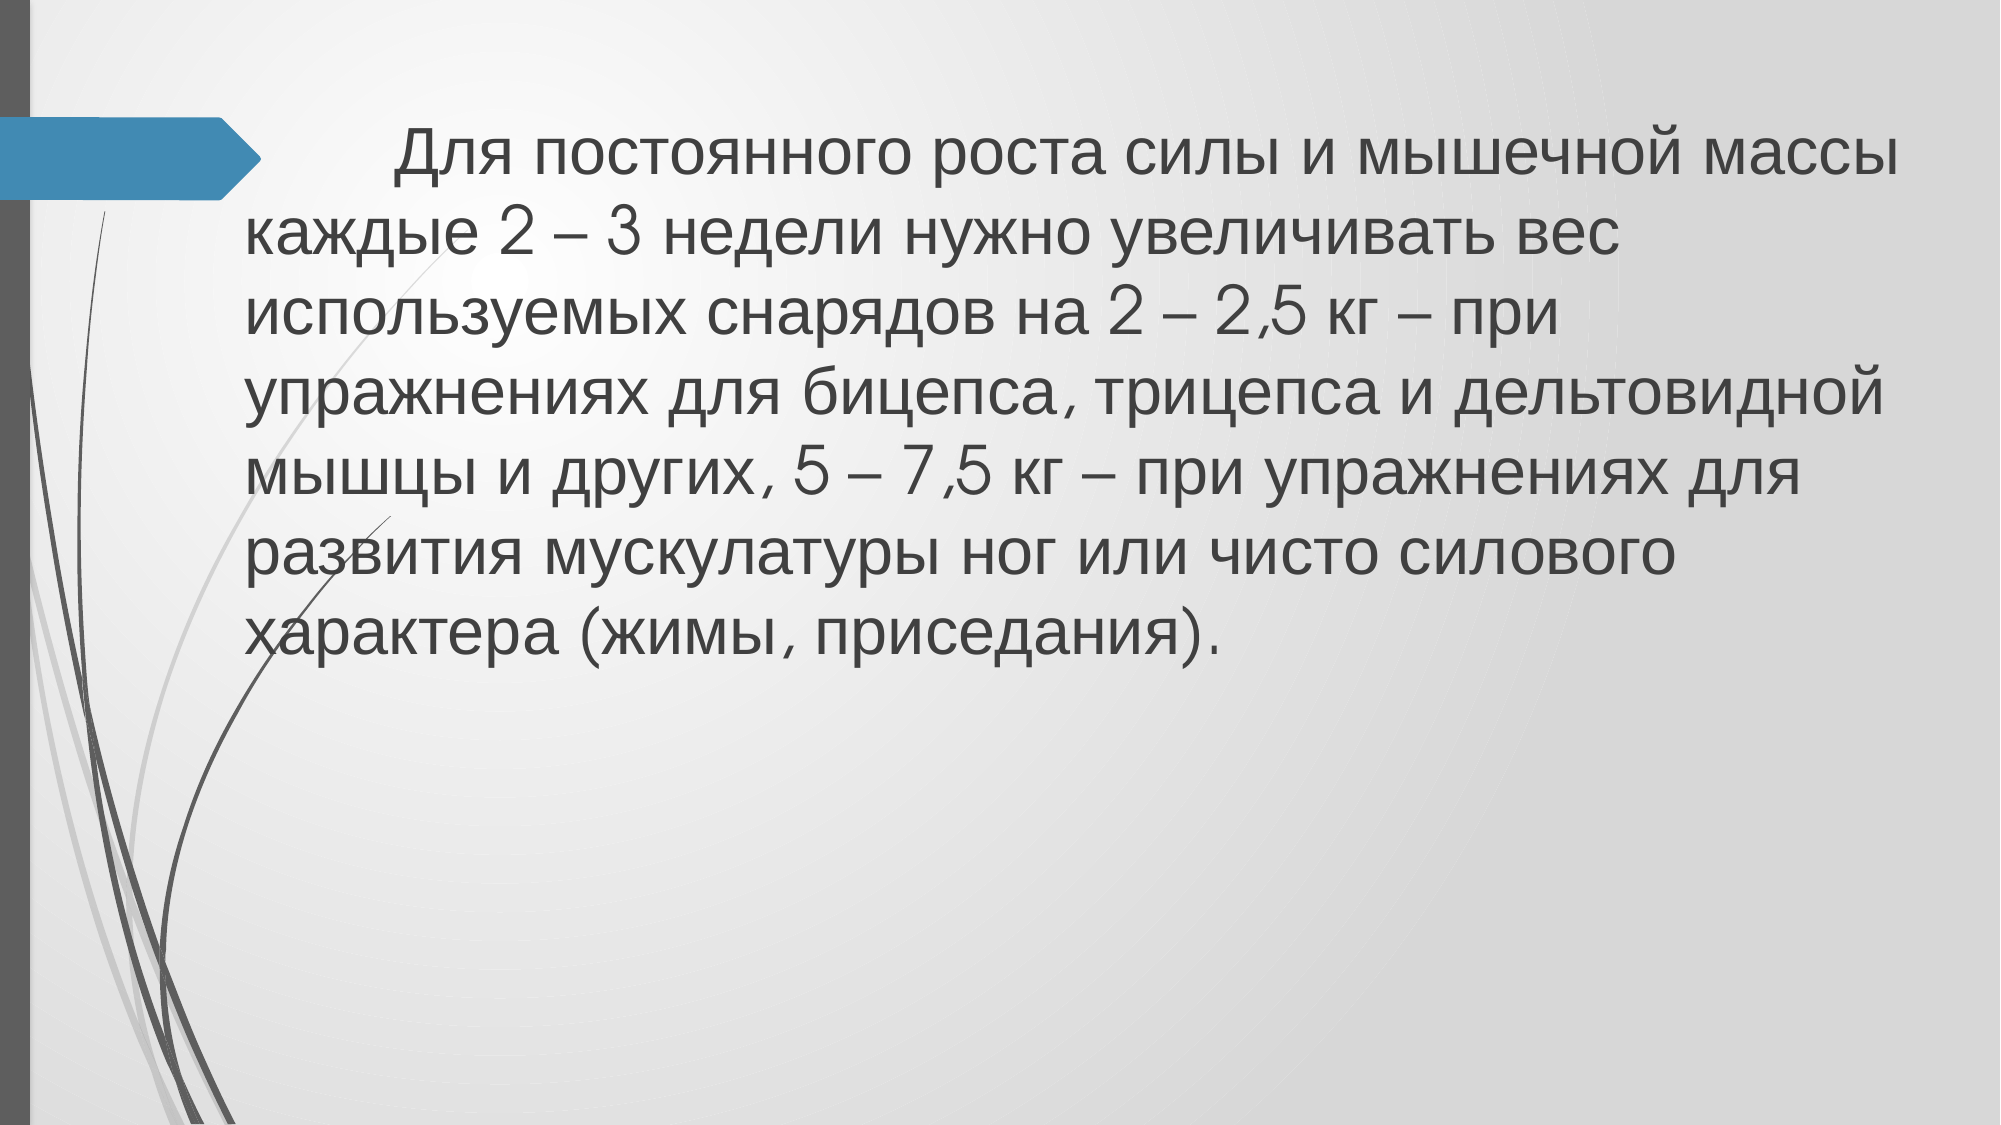

Для постоянного роста силы и мышечной массы каждые 2 – 3 недели нужно увеличивать вес используемых снарядов на 2 – 2,5 кг – при упражнениях для бицепса, трицепса и дельтовидной мышцы и других, 5 – 7,5 кг – при упражнениях для развития мускулатуры ног или чисто силового характера (жимы, приседания).